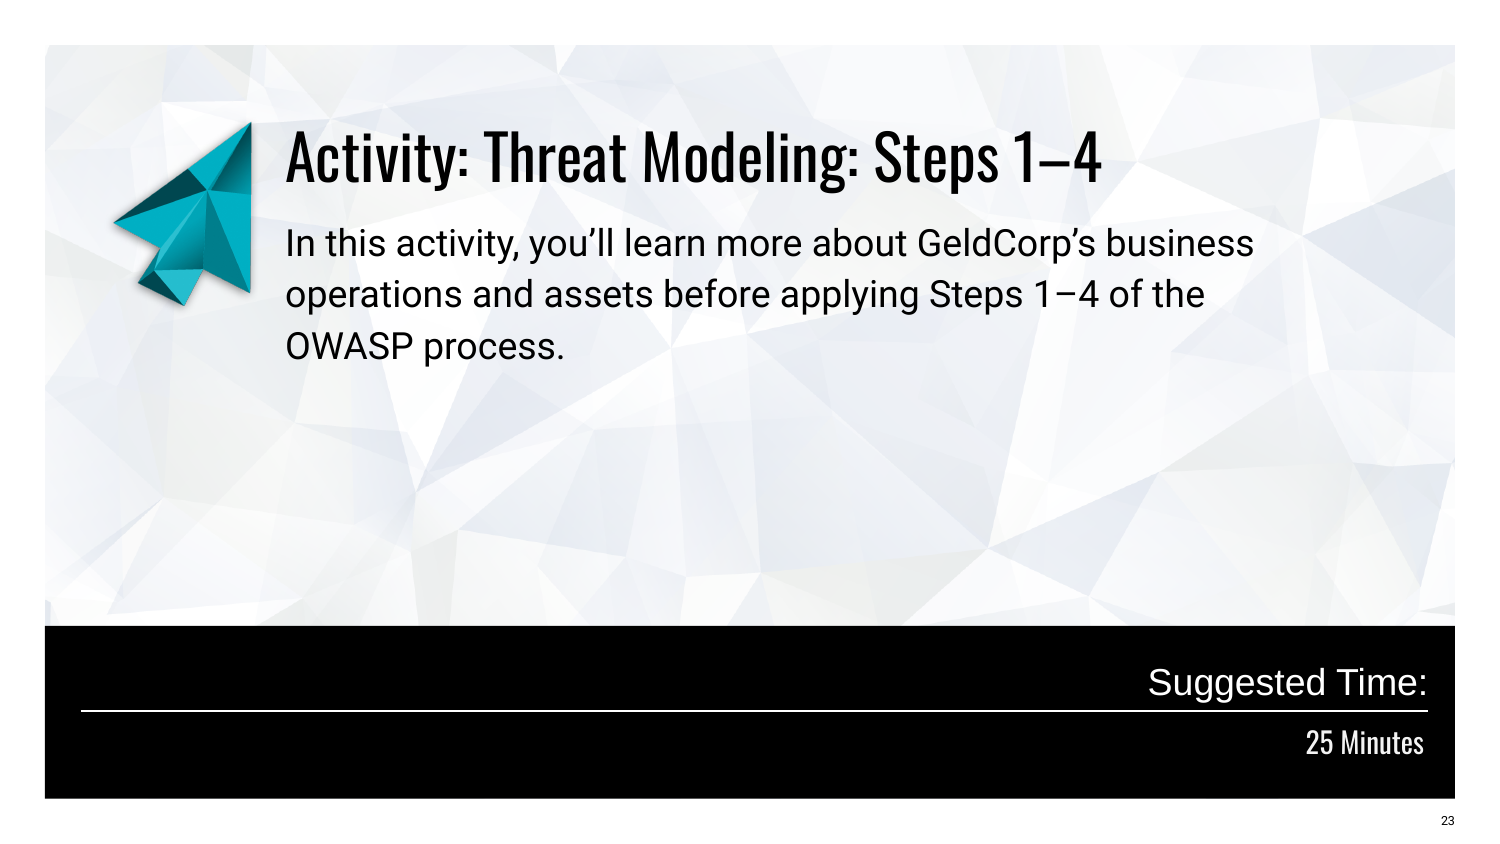

# Activity: Threat Modeling: Steps 1–4
In this activity, you’ll learn more about GeldCorp’s business operations and assets before applying Steps 1–4 of the
OWASP process.

25 Minutes

23